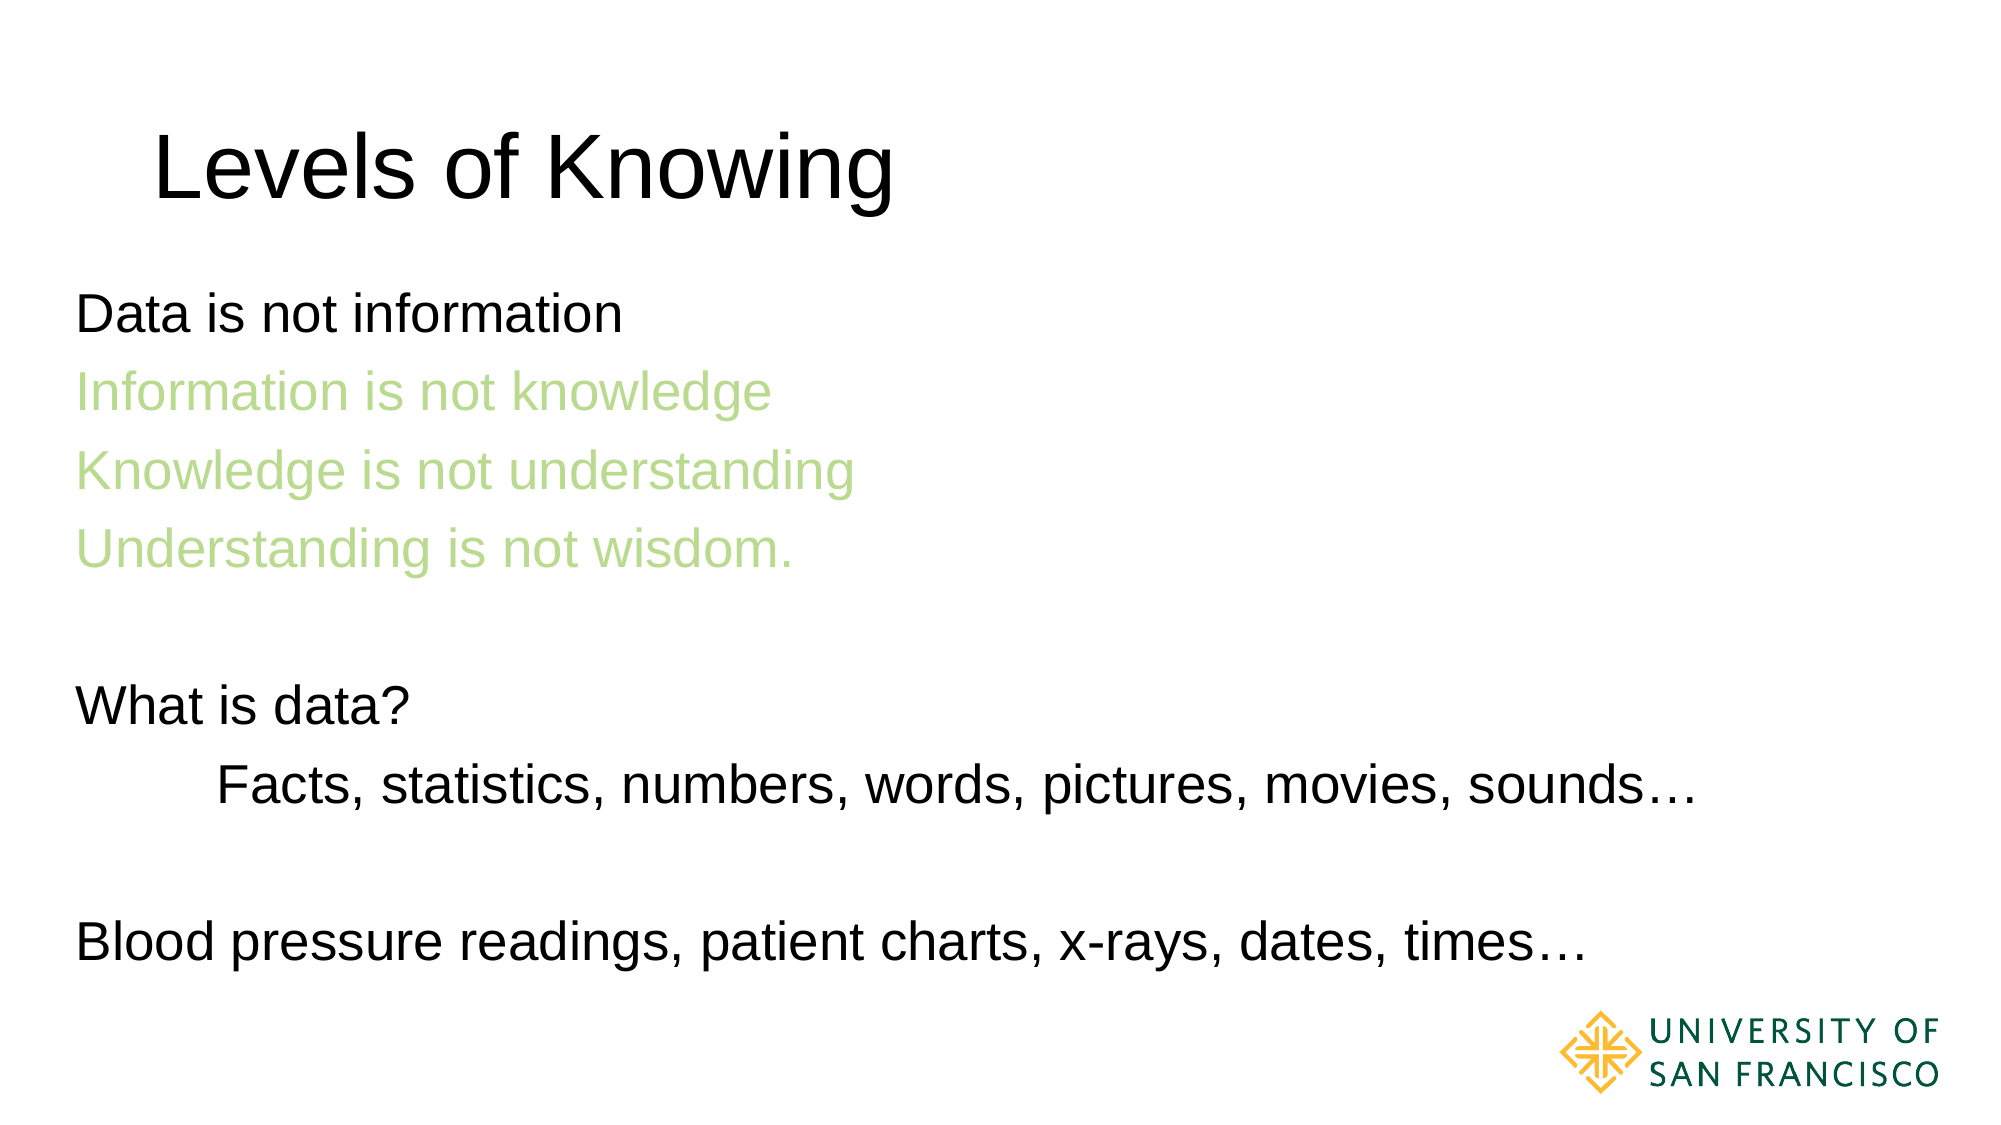

# Levels of Knowing
Data is not information
Information is not knowledge
Knowledge is not understanding
Understanding is not wisdom.

What is data?
	Facts, statistics, numbers, words, pictures, movies, sounds…

Blood pressure readings, patient charts, x-rays, dates, times…